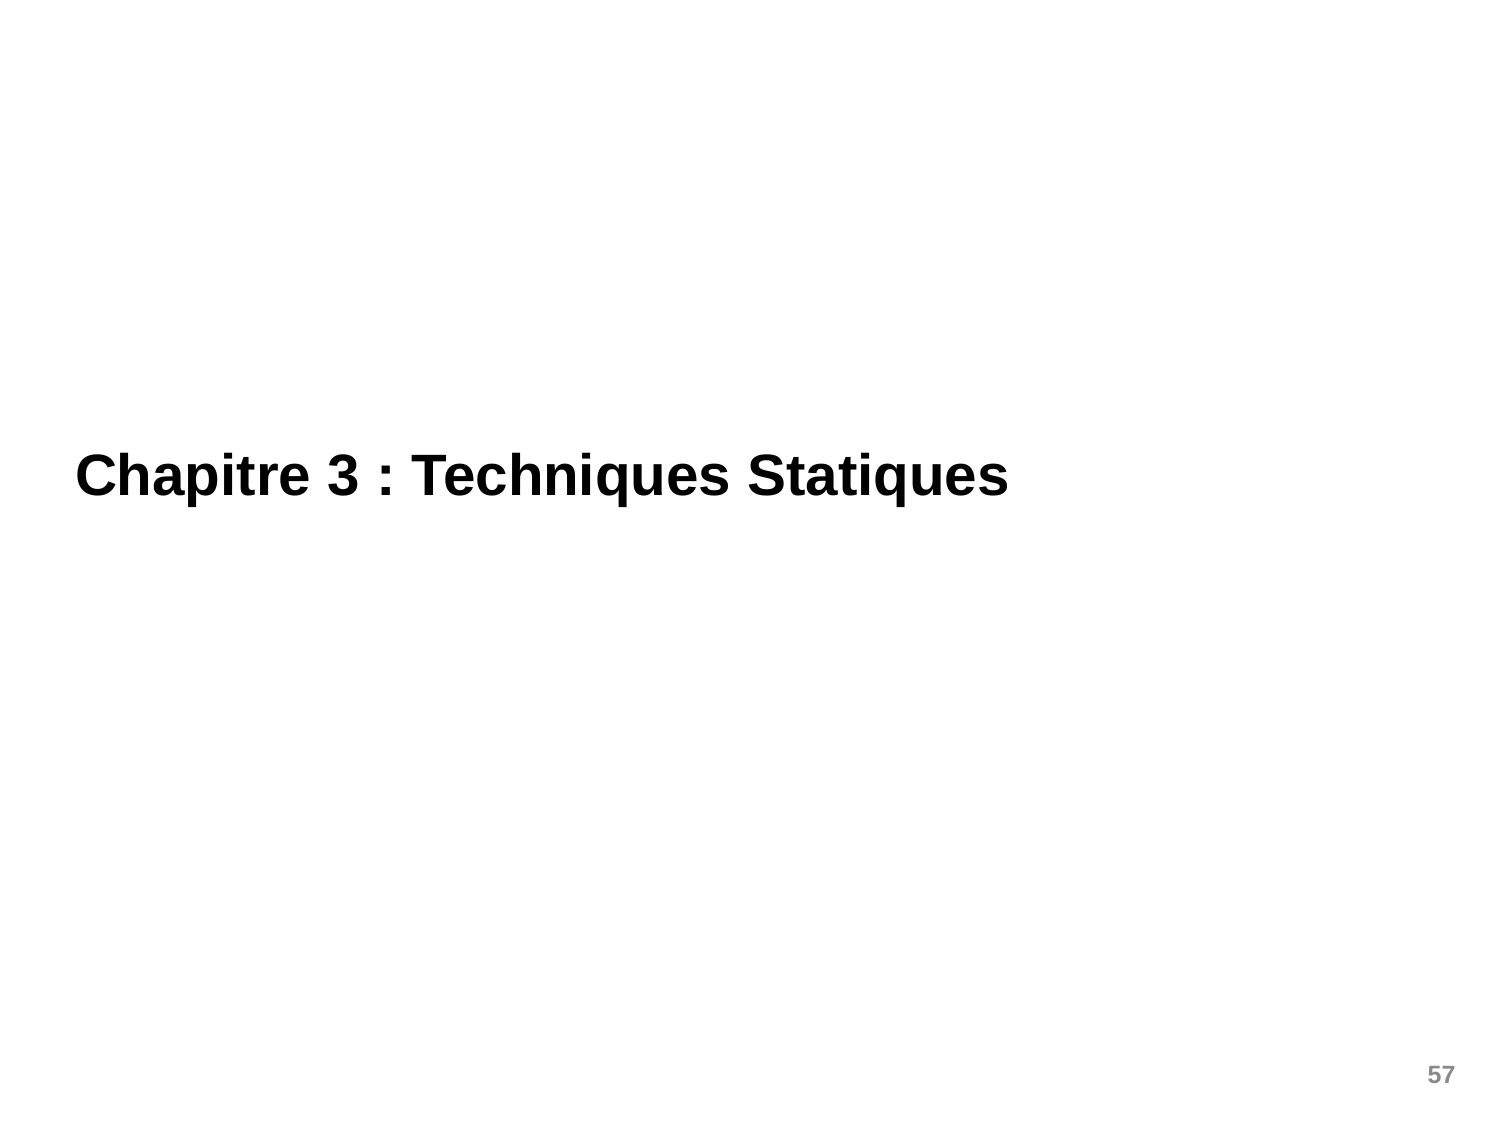

# Chapitre 3 : Techniques Statiques
57